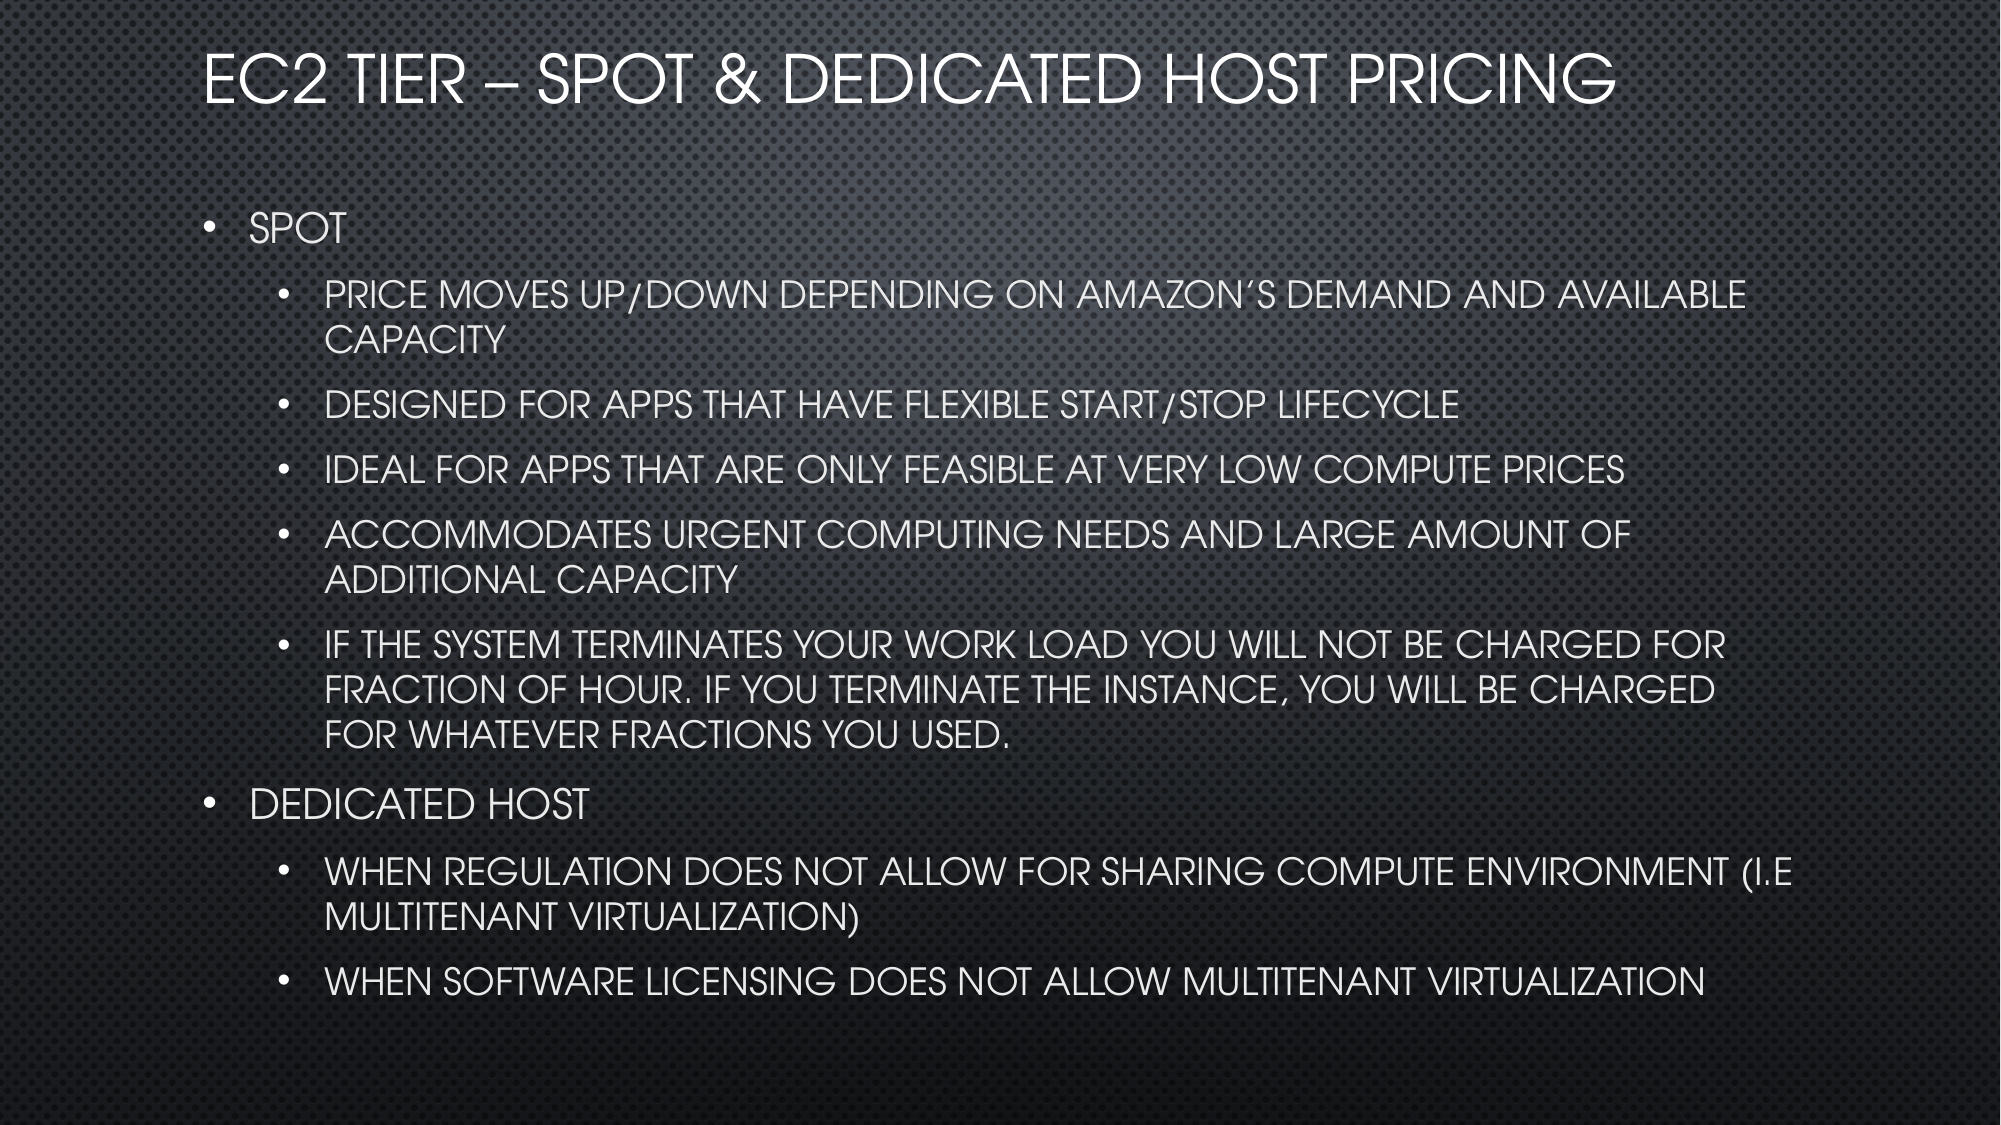

# EC2 Tier – Spot & Dedicated host Pricing

Spot
Price moves up/down depending on Amazon’s demand and available capacity
Designed for apps that have flexible start/stop lifecycle
Ideal for Apps that are only feasible at very low compute prices
Accommodates urgent computing needs and large amount of additional capacity
If the system terminates your work load you will not be charged for fraction of hour. If you terminate the instance, you will be charged for whatever fractions you used.
Dedicated Host
When regulation does not allow for sharing compute environment (i.e multitenant virtualization)
When software licensing does not allow multitenant virtualization